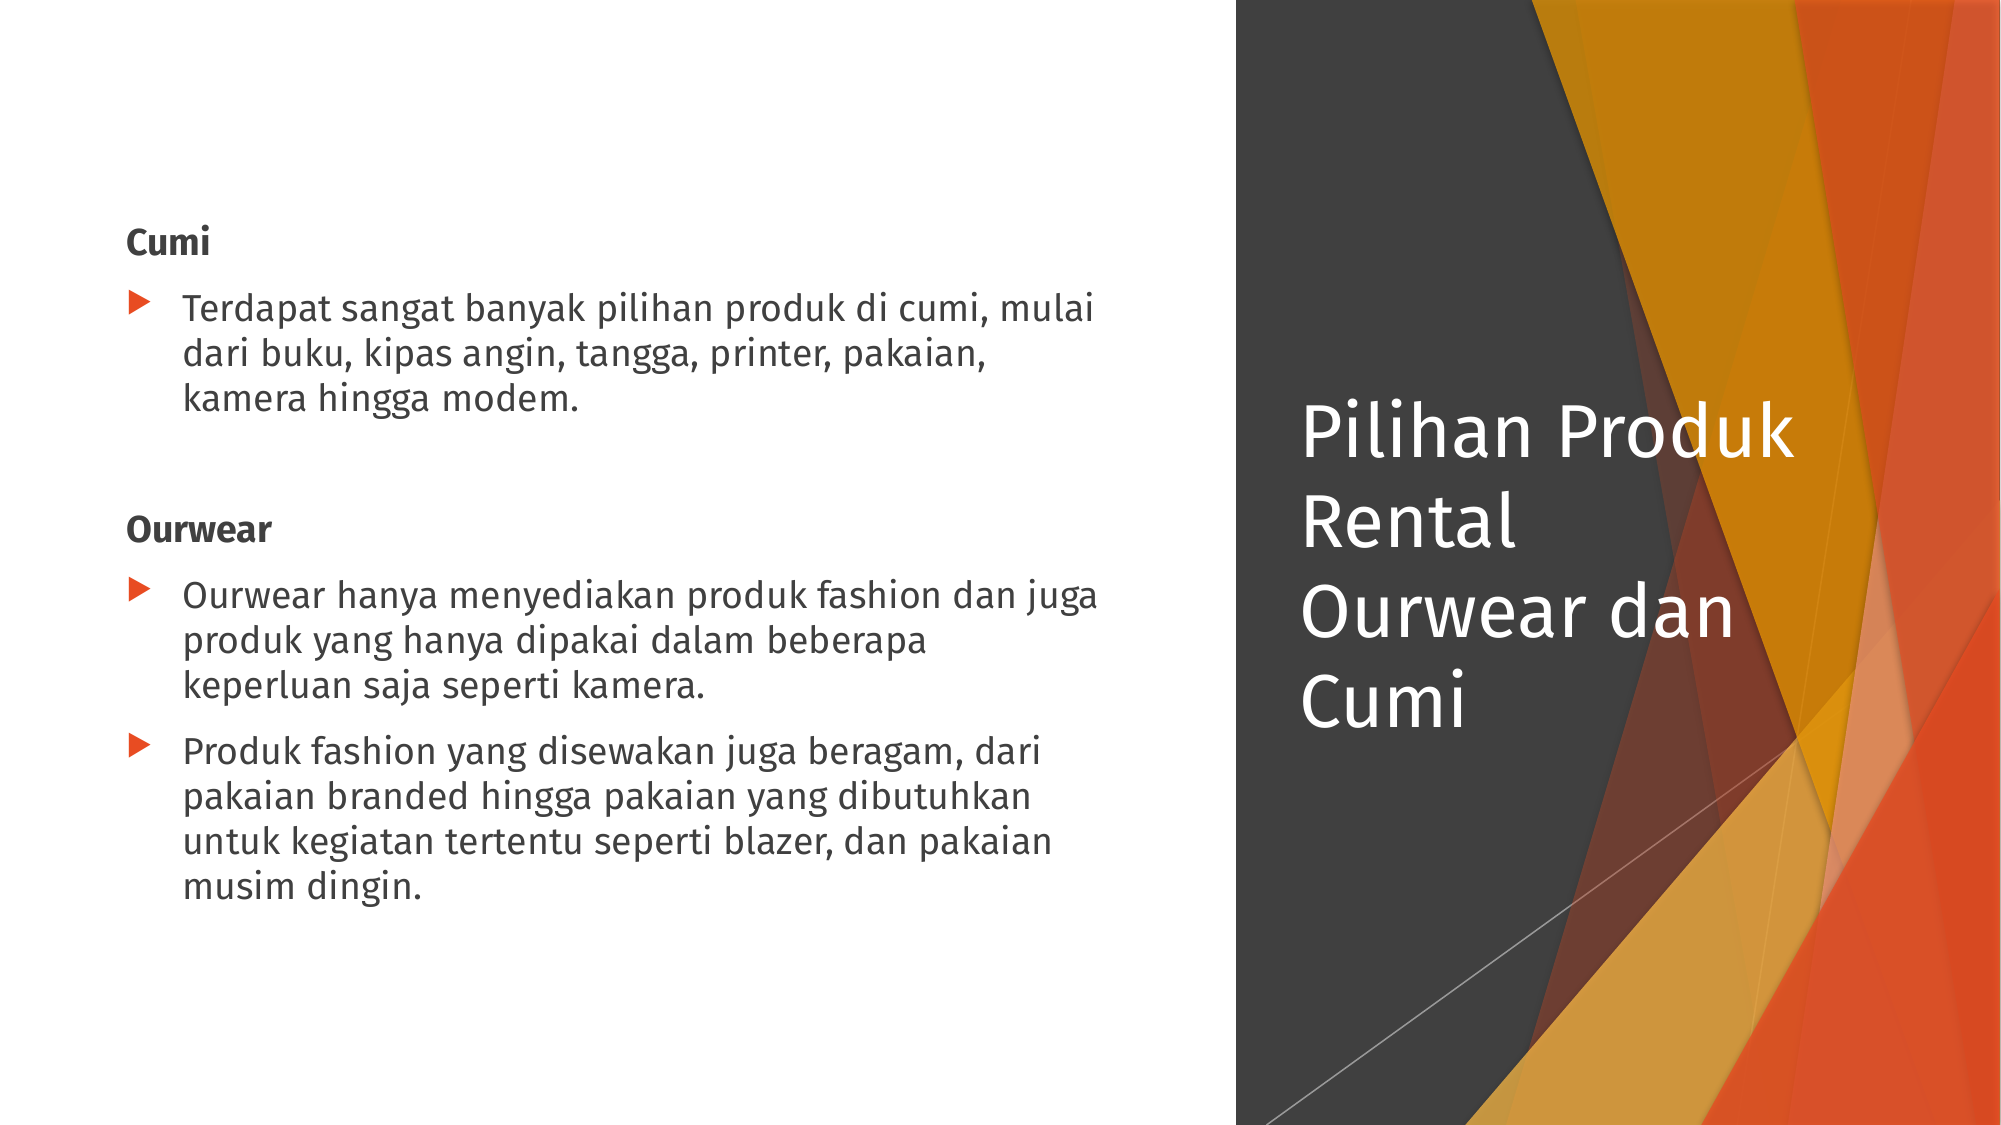

Cumi
Terdapat sangat banyak pilihan produk di cumi, mulai dari buku, kipas angin, tangga, printer, pakaian, kamera hingga modem.

Ourwear
Ourwear hanya menyediakan produk fashion dan juga produk yang hanya dipakai dalam beberapa keperluan saja seperti kamera.
Produk fashion yang disewakan juga beragam, dari pakaian branded hingga pakaian yang dibutuhkan untuk kegiatan tertentu seperti blazer, dan pakaian musim dingin.
# Pilihan Produk Rental Ourwear dan Cumi